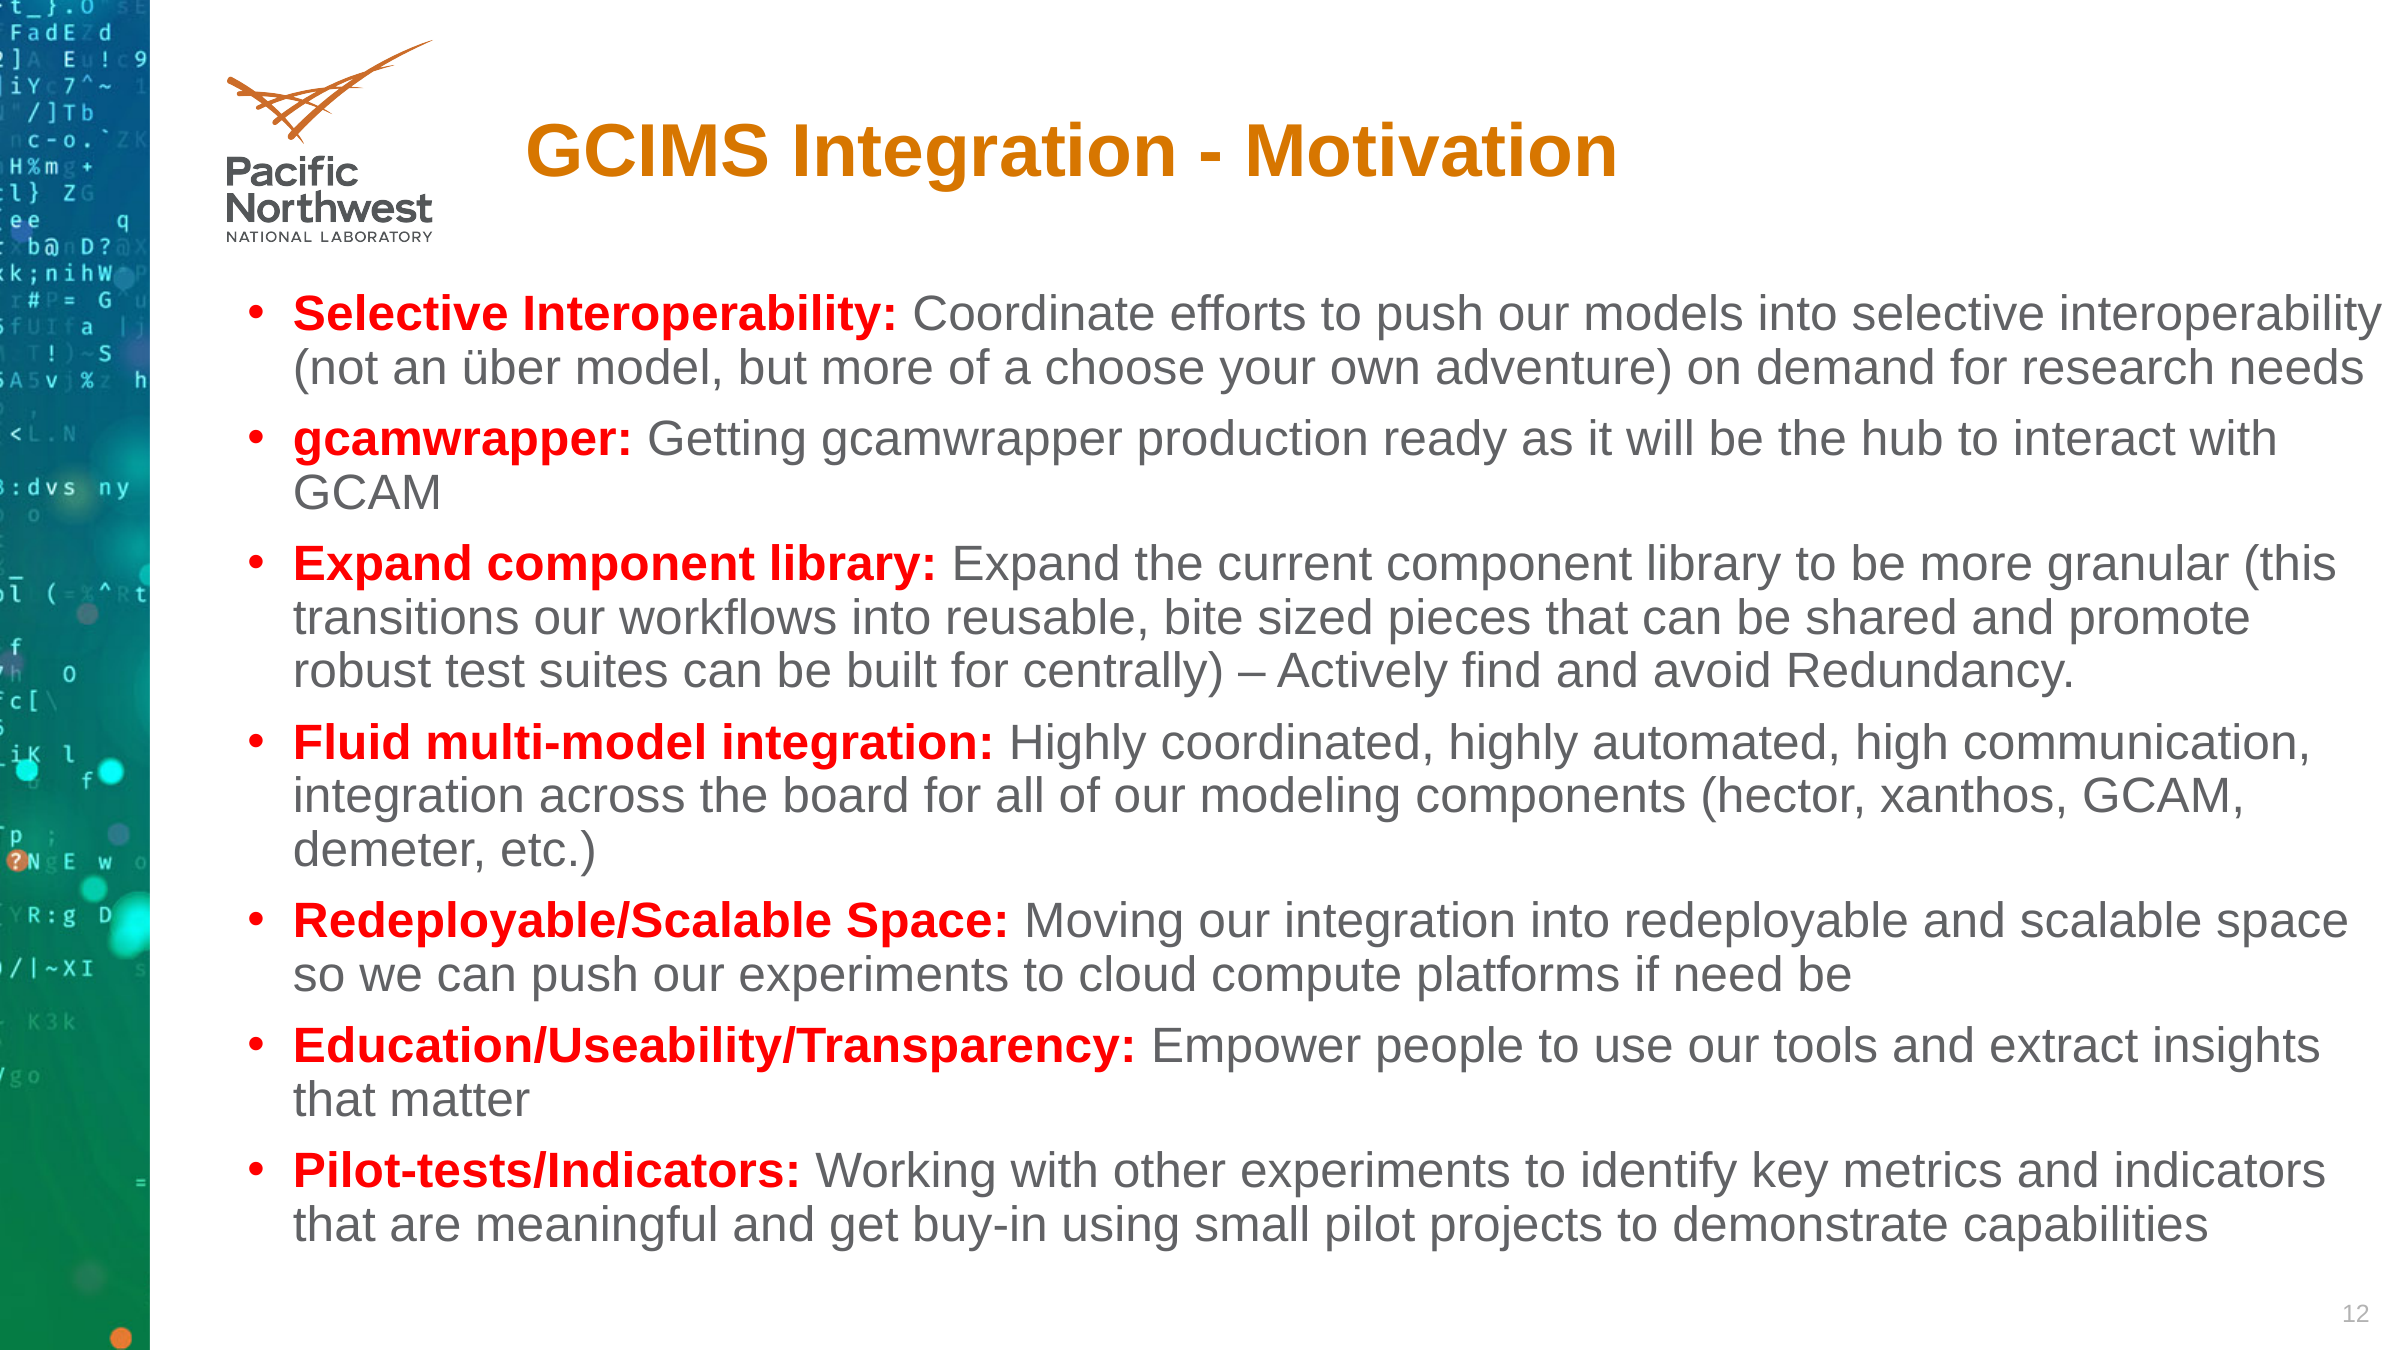

# GCIMS Integration - Motivation
Selective Interoperability: Coordinate efforts to push our models into selective interoperability (not an über model, but more of a choose your own adventure) on demand for research needs
gcamwrapper: Getting gcamwrapper production ready as it will be the hub to interact with GCAM
Expand component library: Expand the current component library to be more granular (this transitions our workflows into reusable, bite sized pieces that can be shared and promote robust test suites can be built for centrally) – Actively find and avoid Redundancy.
Fluid multi-model integration: Highly coordinated, highly automated, high communication, integration across the board for all of our modeling components (hector, xanthos, GCAM, demeter, etc.)
Redeployable/Scalable Space: Moving our integration into redeployable and scalable space so we can push our experiments to cloud compute platforms if need be
Education/Useability/Transparency: Empower people to use our tools and extract insights that matter
Pilot-tests/Indicators: Working with other experiments to identify key metrics and indicators that are meaningful and get buy-in using small pilot projects to demonstrate capabilities
12